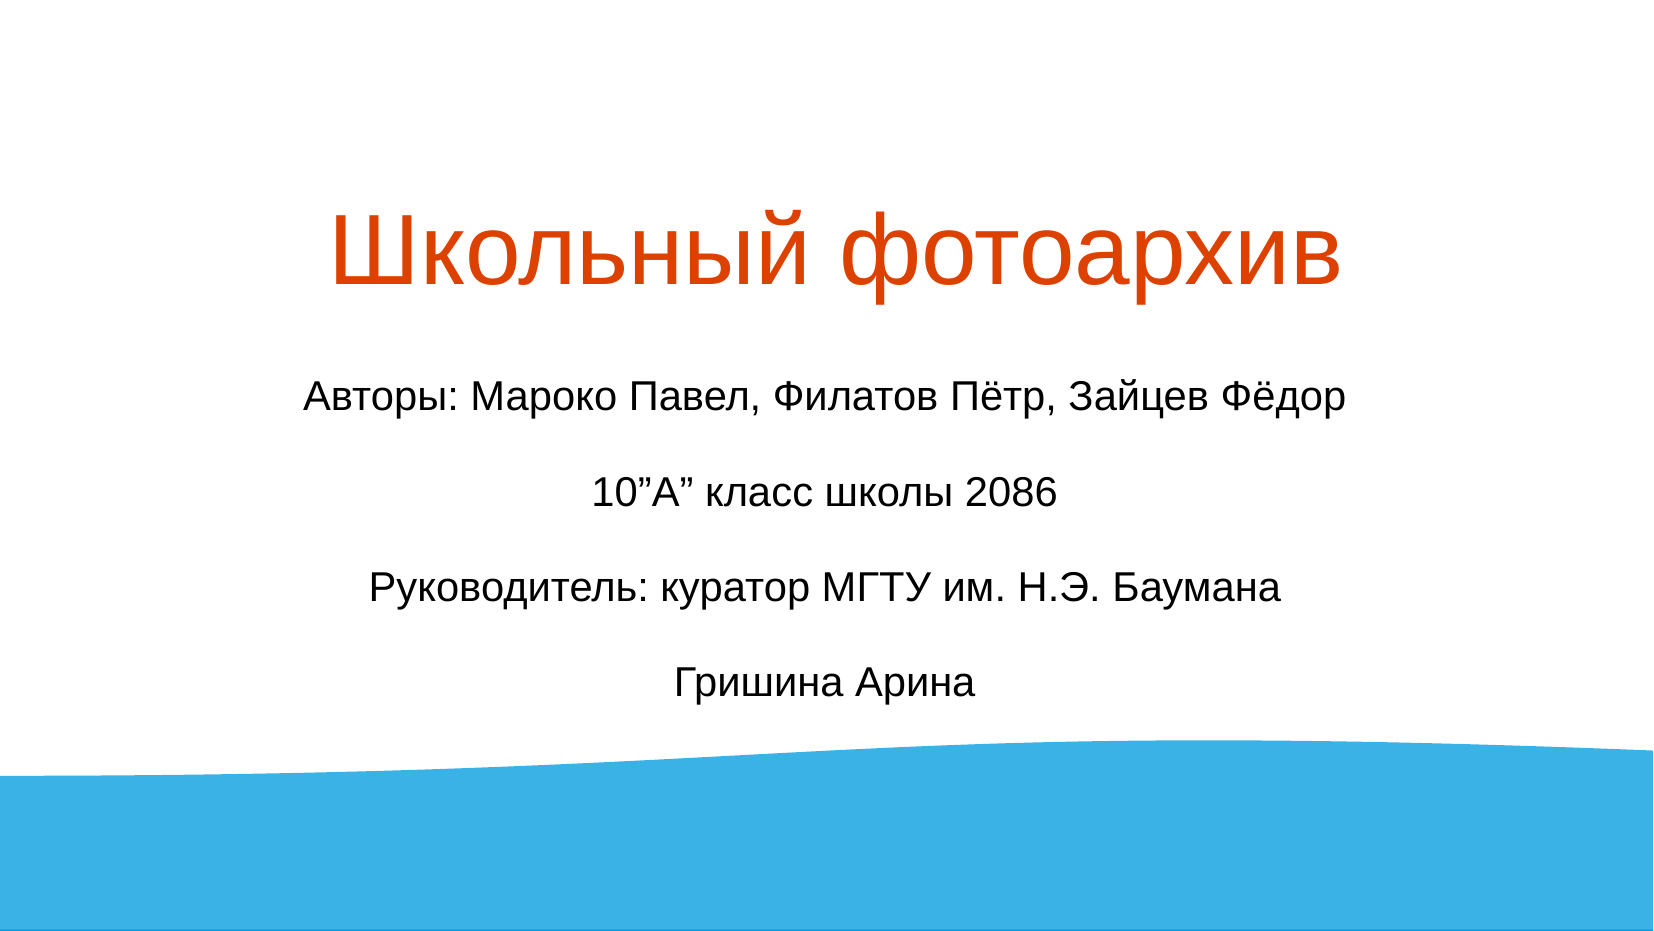

# Школьный фотоархив
Авторы: Мароко Павел, Филатов Пётр, Зайцев Фёдор
10”А” класс школы 2086
Руководитель: куратор МГТУ им. Н.Э. Баумана
Гришина Арина